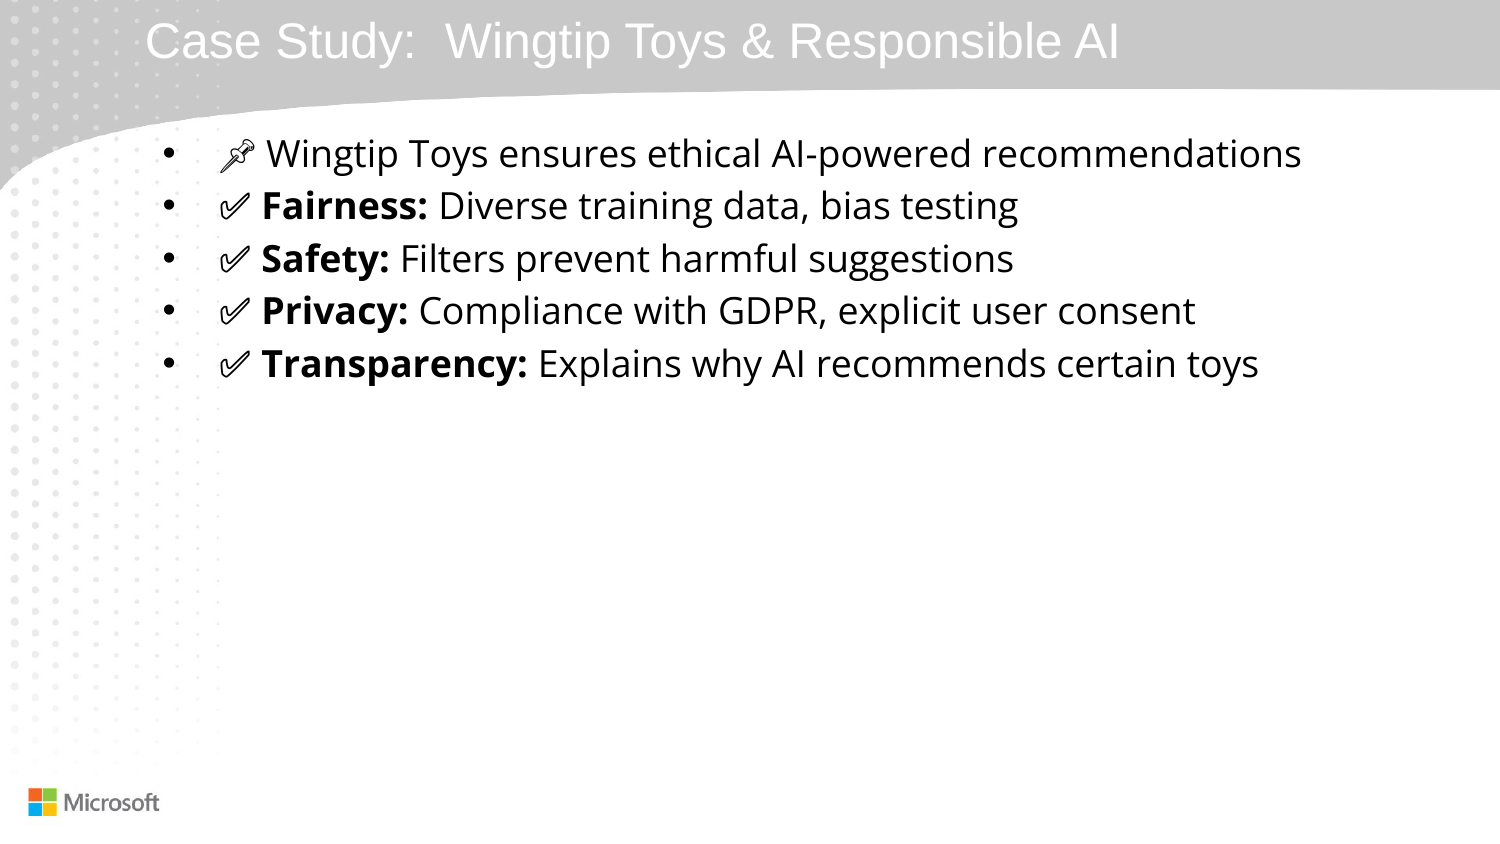

# Case Study:  Wingtip Toys & Responsible AI
📌 Wingtip Toys ensures ethical AI-powered recommendations
✅ Fairness: Diverse training data, bias testing
✅ Safety: Filters prevent harmful suggestions
✅ Privacy: Compliance with GDPR, explicit user consent
✅ Transparency: Explains why AI recommends certain toys